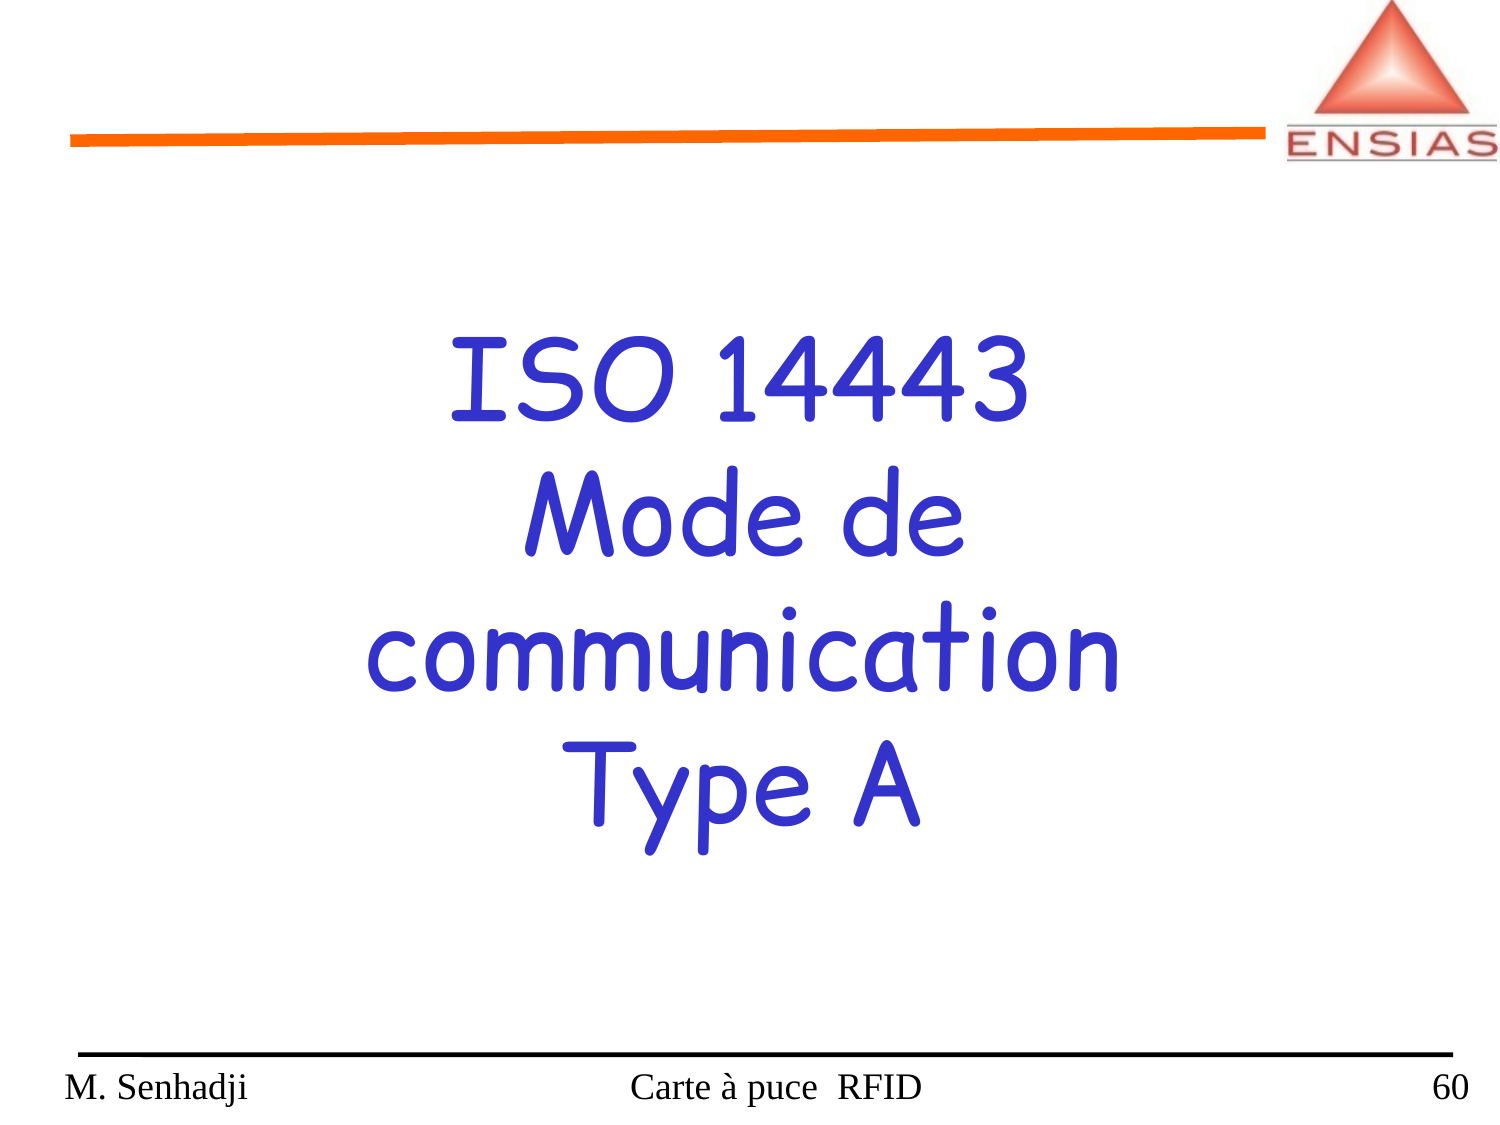

ISO 14443
Mode de
communication
Type A